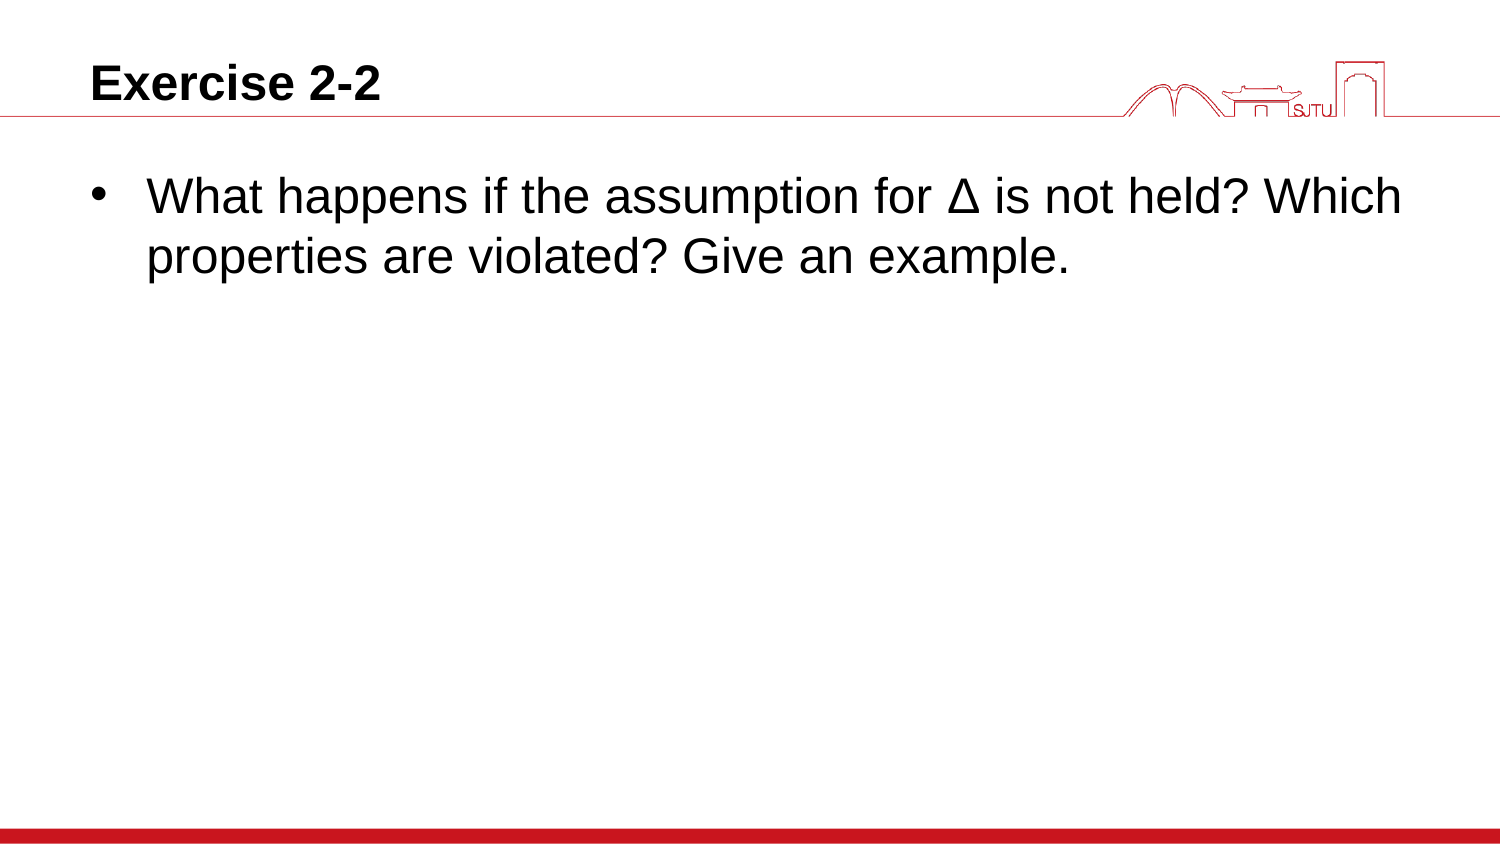

# Exercise 2-2
What happens if the assumption for Δ is not held? Which properties are violated? Give an example.